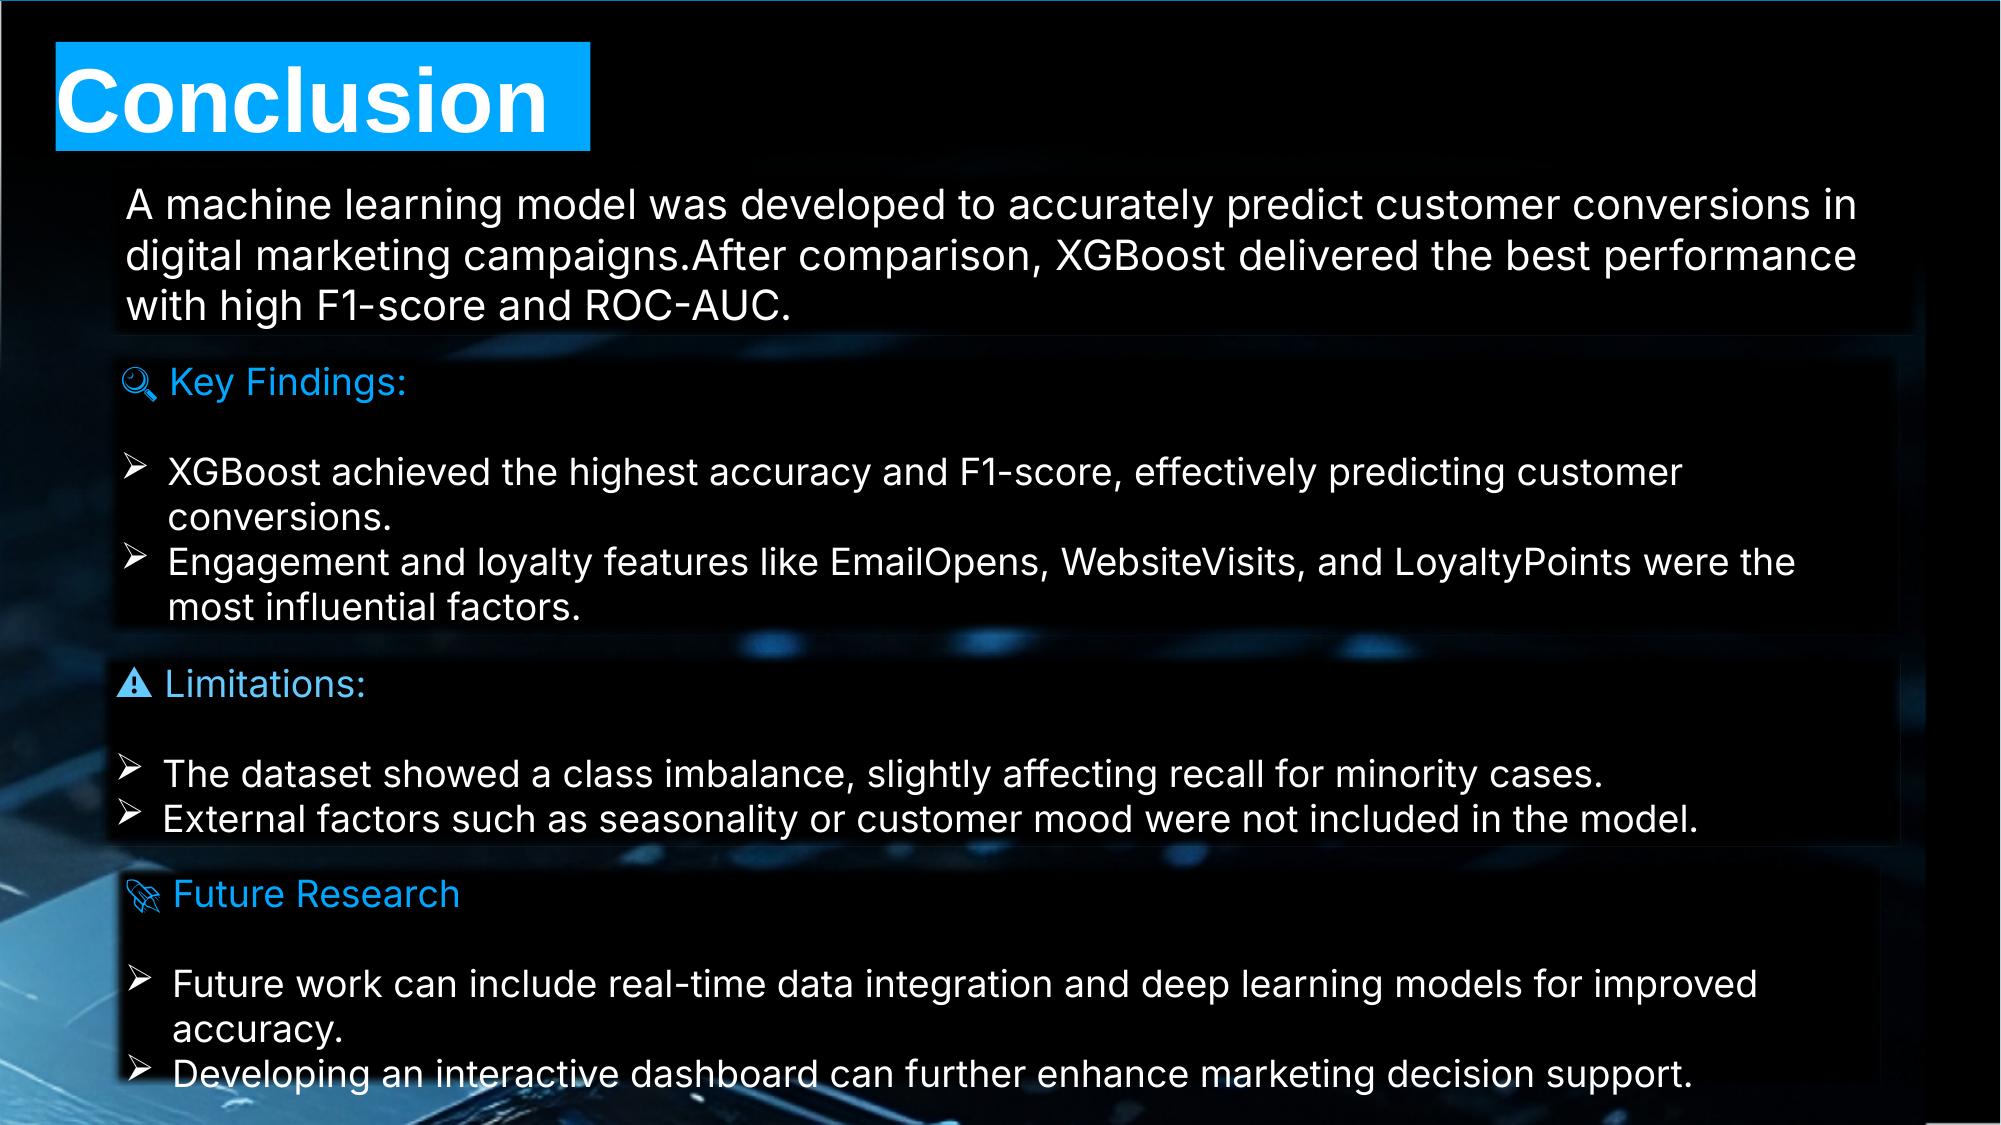

# Conclusion
A machine learning model was developed to accurately predict customer conversions in digital marketing campaigns.After comparison, XGBoost delivered the best performance with high F1-score and ROC-AUC.
🔍 Key Findings:

XGBoost achieved the highest accuracy and F1-score, effectively predicting customer conversions.
Engagement and loyalty features like EmailOpens, WebsiteVisits, and LoyaltyPoints were the most influential factors.
⚠ Limitations:

The dataset showed a class imbalance, slightly affecting recall for minority cases.
External factors such as seasonality or customer mood were not included in the model.
🚀 Future Research

Future work can include real-time data integration and deep learning models for improved accuracy.
Developing an interactive dashboard can further enhance marketing decision support.